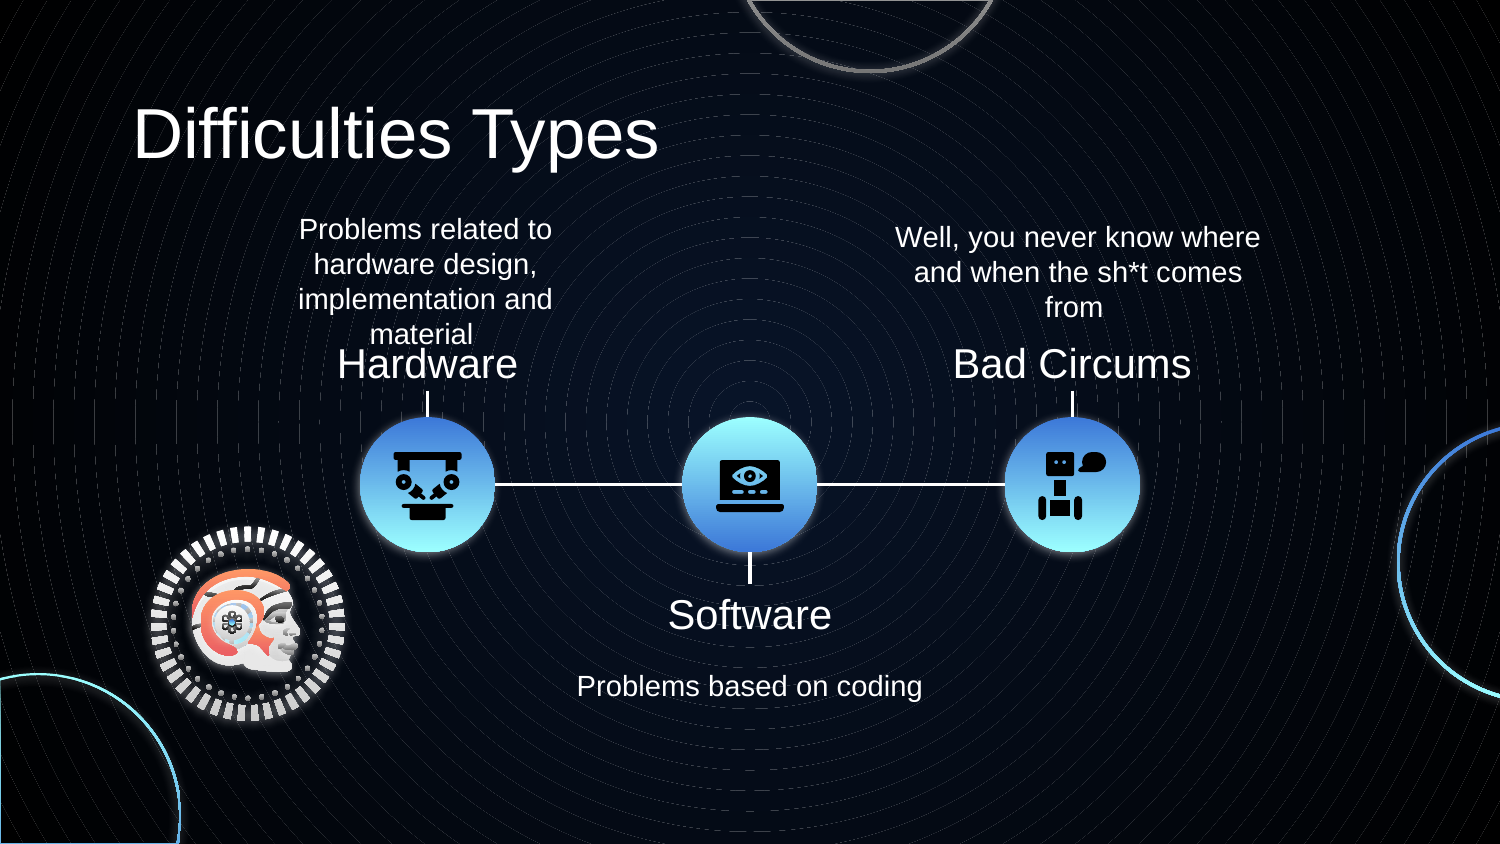

# Difficulties Types
Well, you never know where and when the sh*t comes from
Problems related to hardware design, implementation and material
Hardware
Bad Circums

Software
Problems based on coding